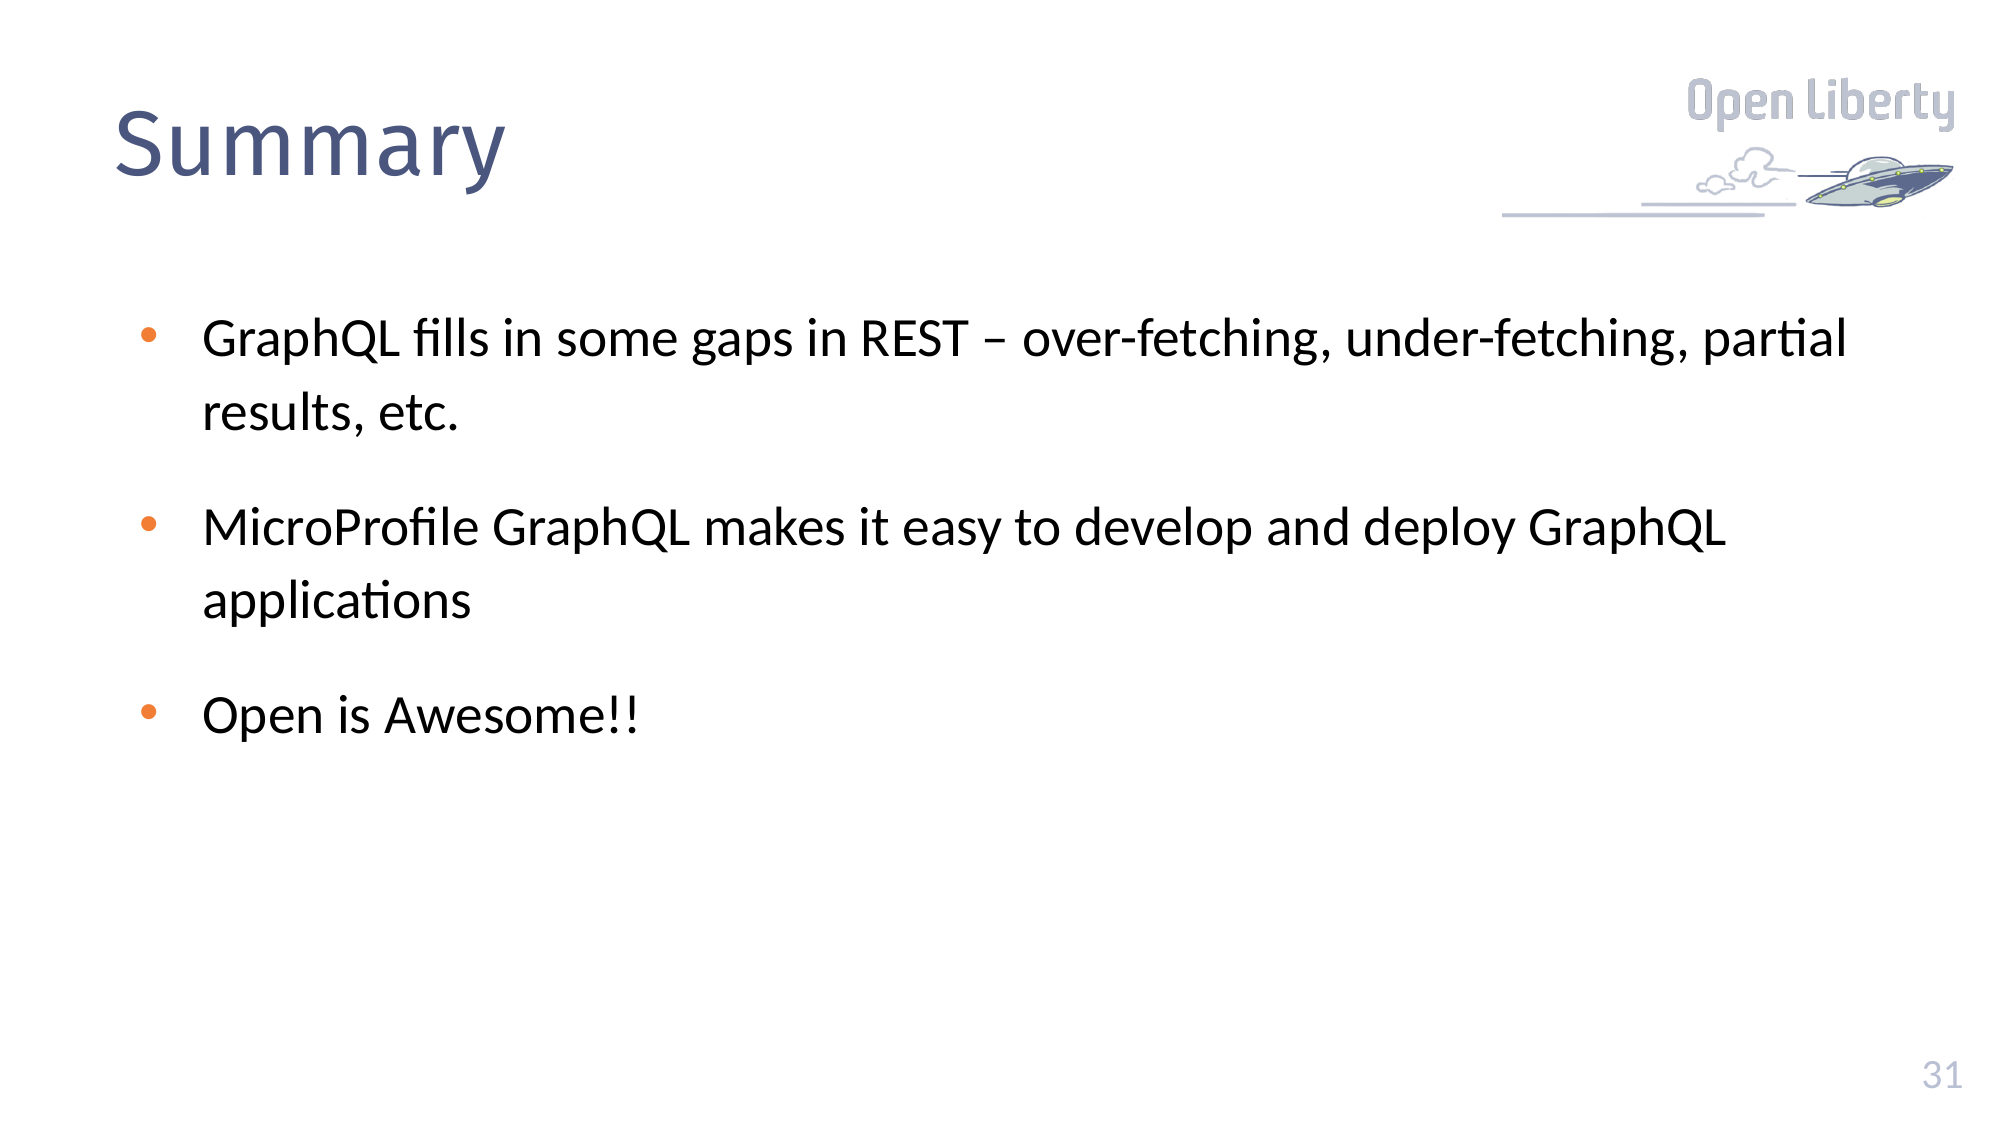

# Summary
GraphQL fills in some gaps in REST – over-fetching, under-fetching, partial results, etc.
MicroProfile GraphQL makes it easy to develop and deploy GraphQL applications
Open is Awesome!!